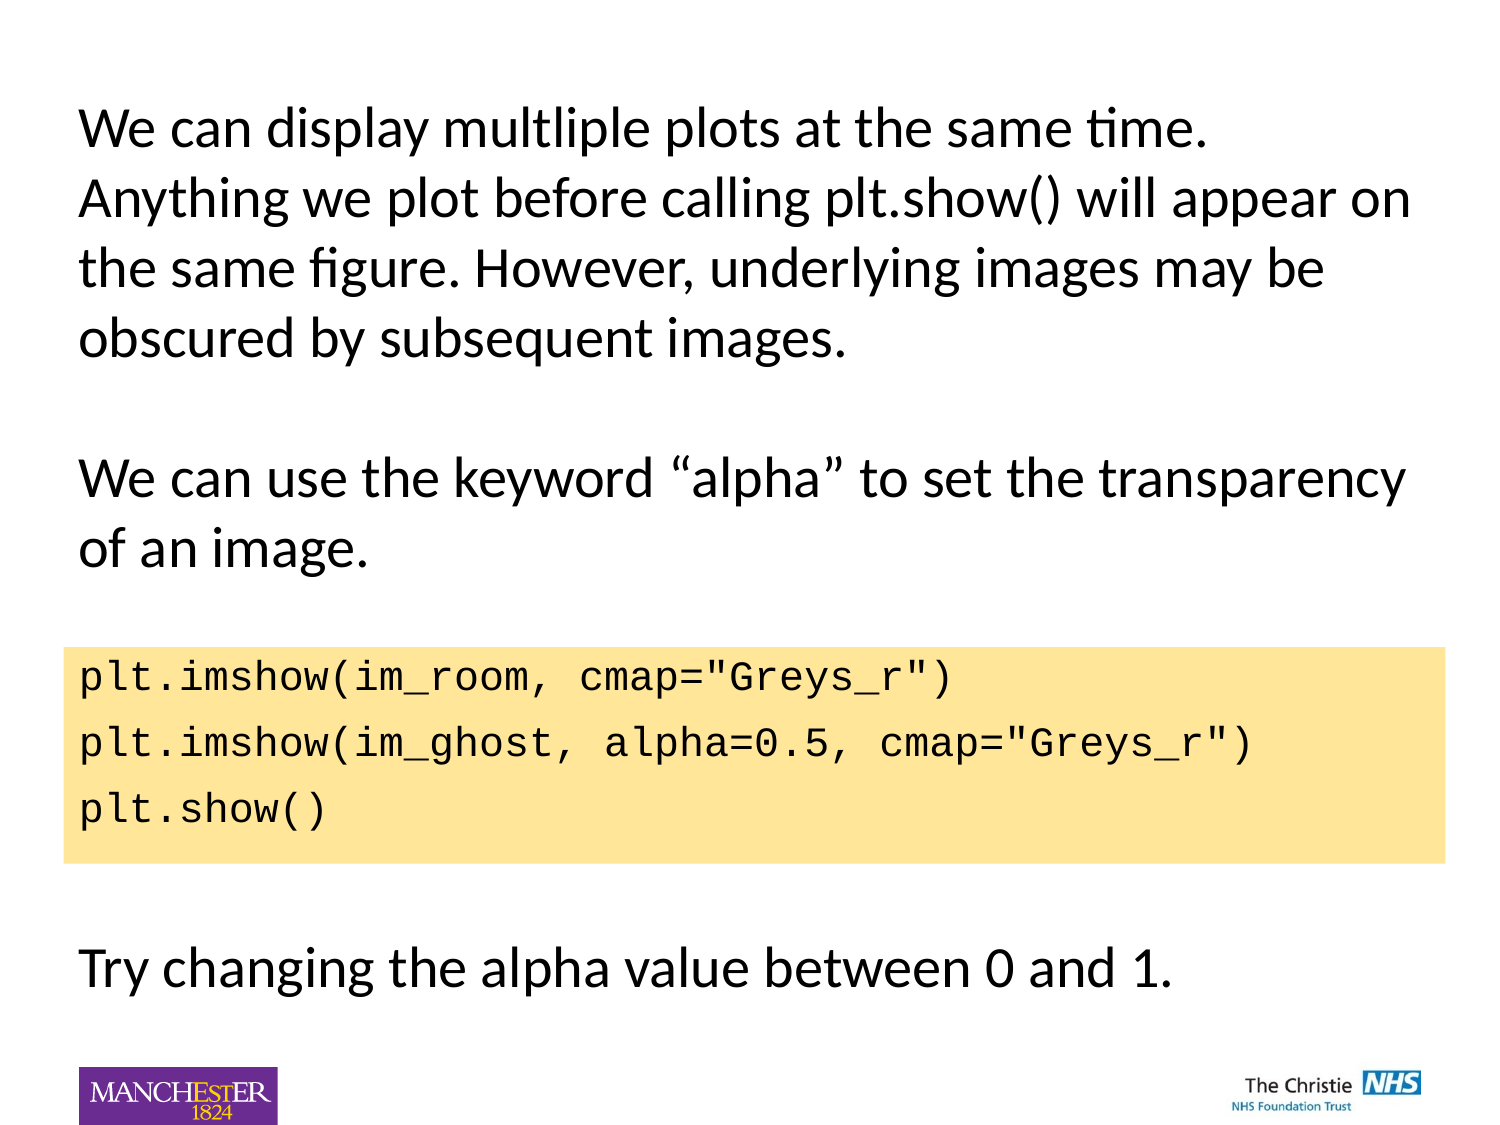

We can display multliple plots at the same time. Anything we plot before calling plt.show() will appear on the same figure. However, underlying images may be obscured by subsequent images.

We can use the keyword “alpha” to set the transparency of an image.

Try changing the alpha value between 0 and 1.
plt.imshow(im_room, cmap="Greys_r")
plt.imshow(im_ghost, alpha=0.5, cmap="Greys_r")
plt.show()